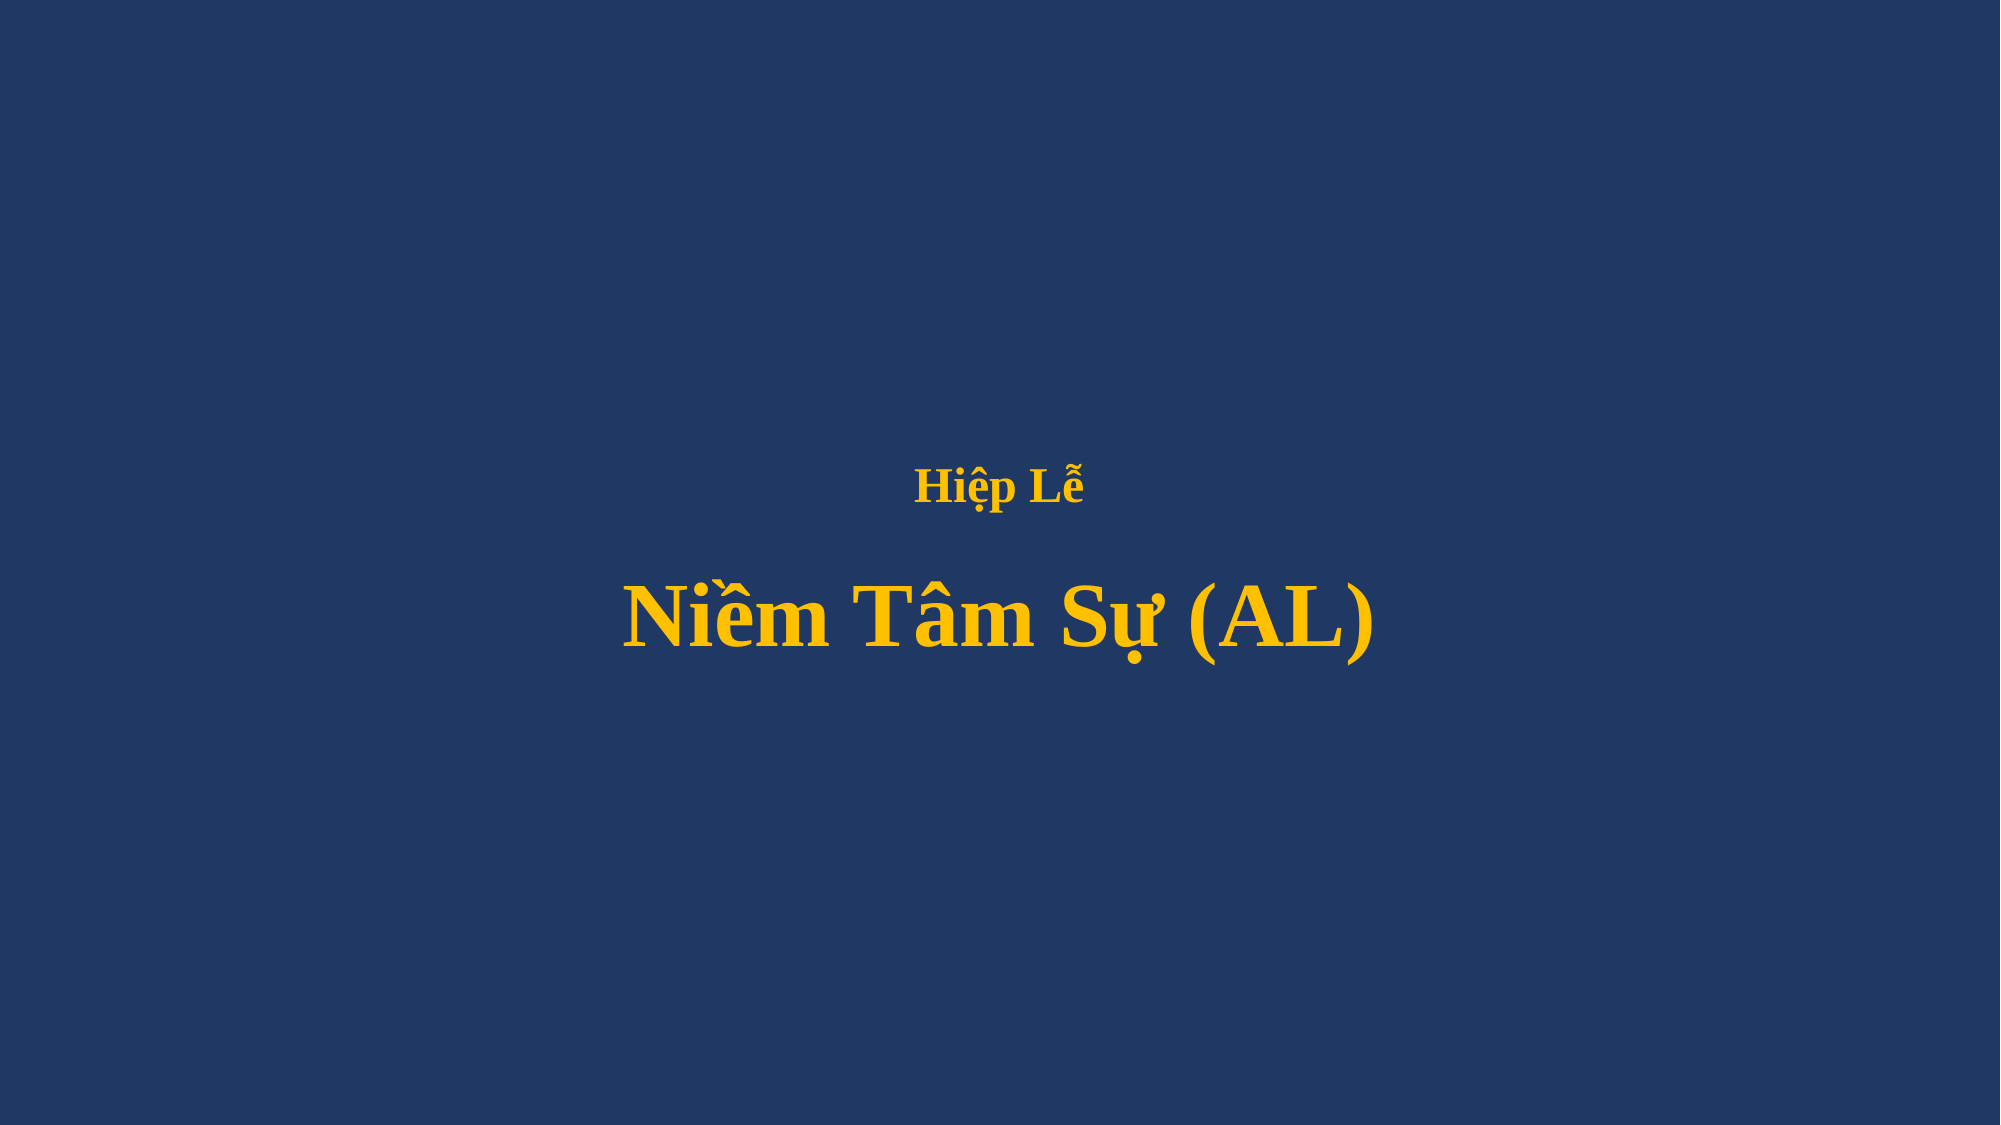

# Hiệp Lễ Niềm Tâm Sự (AL)